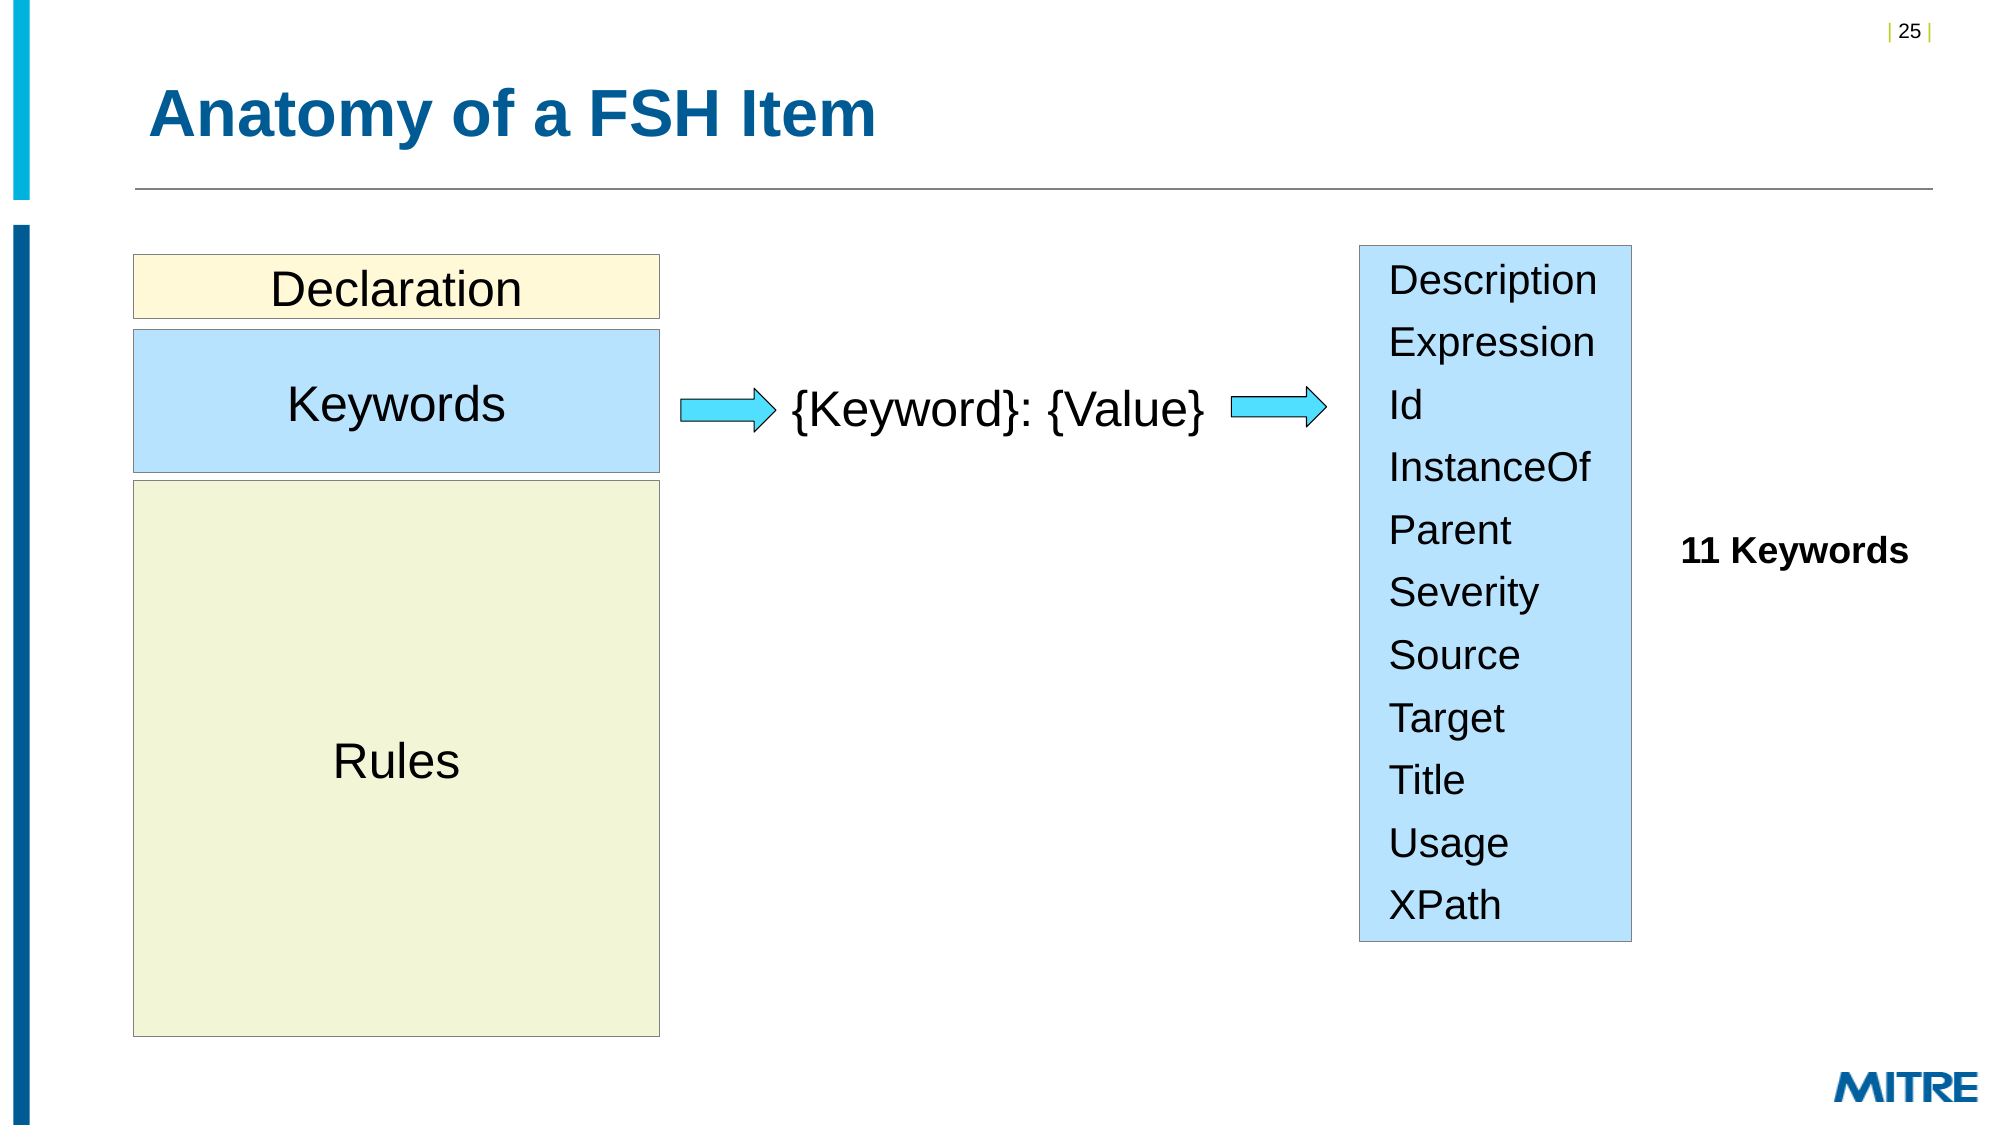

# Anatomy of a FSH Item

Description
Expression
Id
InstanceOf
Parent
Severity
Source
Target
Title
Usage
XPath
Declaration
Keywords
{Keyword}: {Value}

Rules
11 Keywords